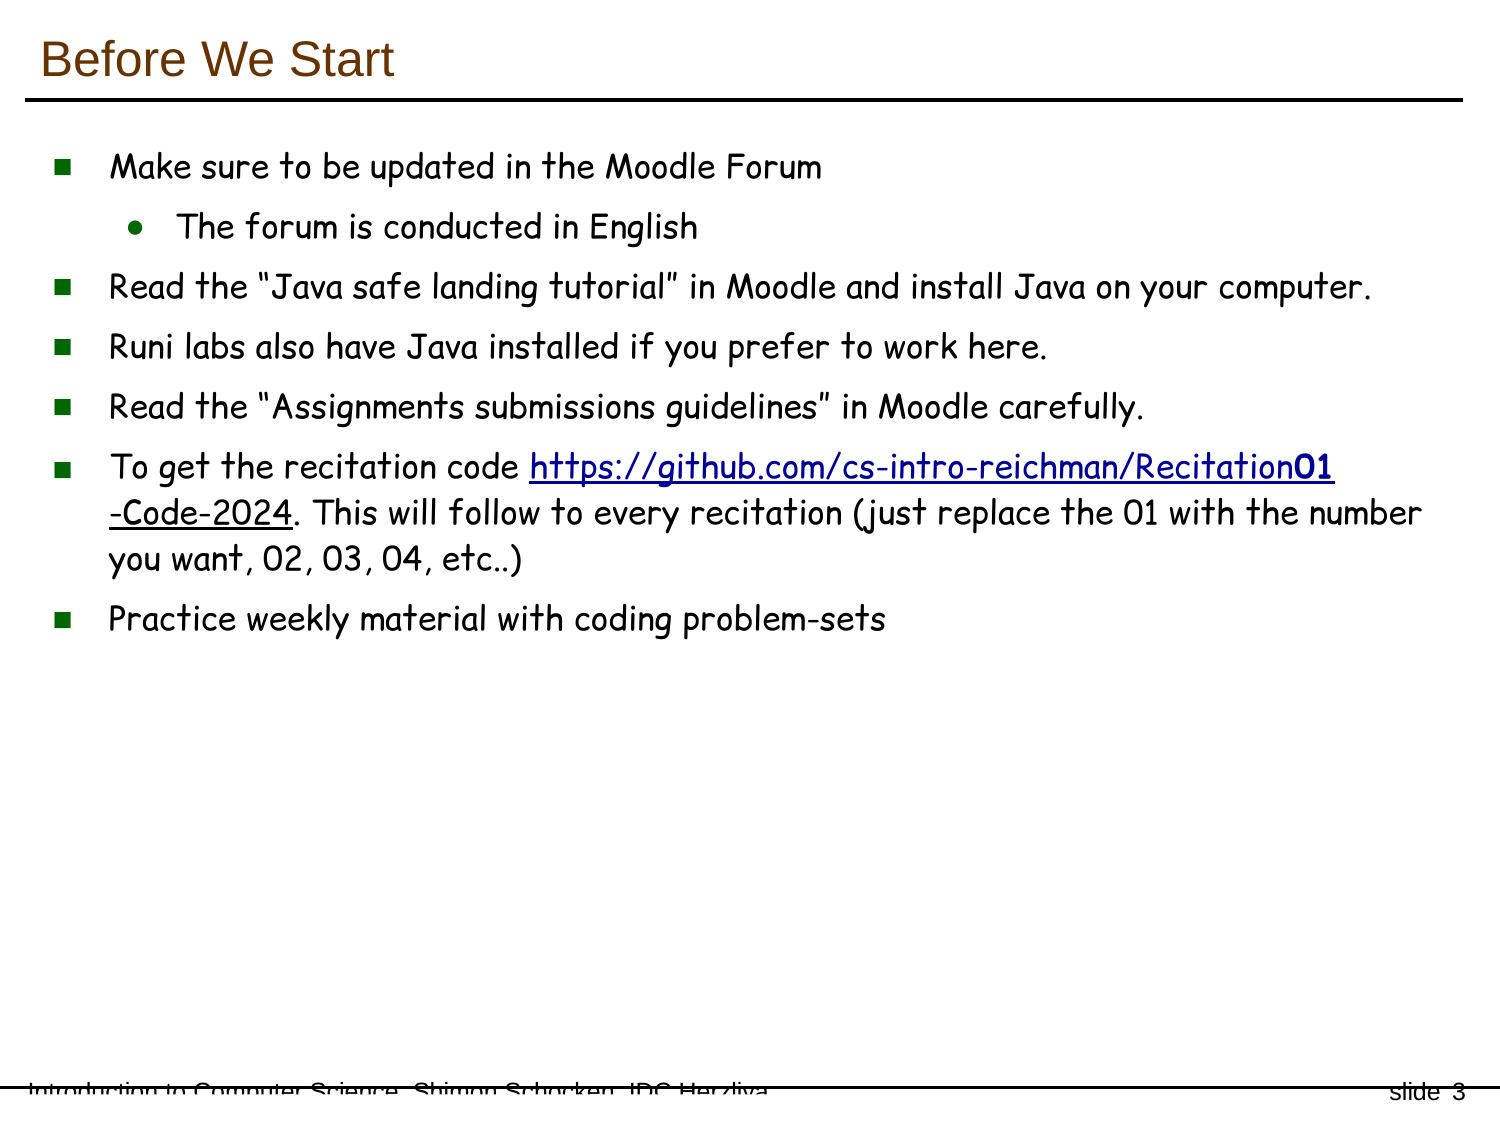

Before We Start
Make sure to be updated in the Moodle Forum
The forum is conducted in English
Read the “Java safe landing tutorial” in Moodle and install Java on your computer.
Runi labs also have Java installed if you prefer to work here.
Read the “Assignments submissions guidelines” in Moodle carefully.
To get the recitation code https://github.com/cs-intro-reichman/Recitation01-Code-2024. This will follow to every recitation (just replace the 01 with the number you want, 02, 03, 04, etc..)
Practice weekly material with coding problem-sets